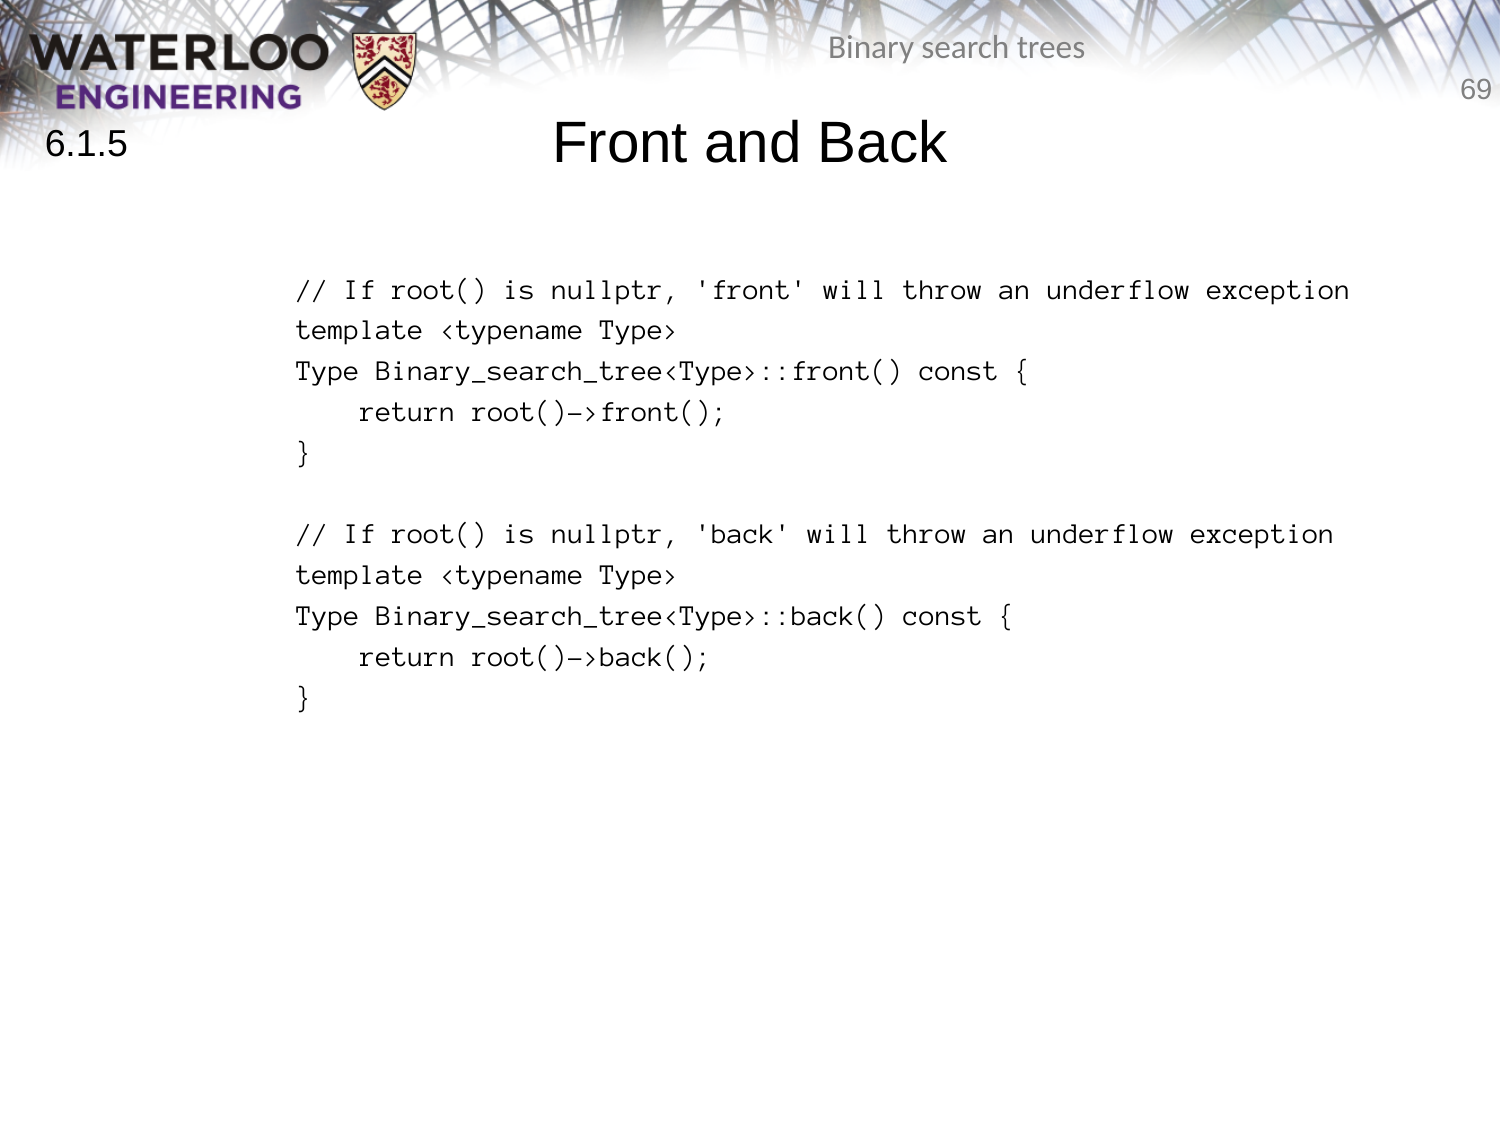

# Front and Back
6.1.5
		// If root() is nullptr, 'front' will throw an underflow exception
		template <typename Type>
		Type Binary_search_tree<Type>::front() const {
		    return root()->front();
		}

		// If root() is nullptr, 'back' will throw an underflow exception
		template <typename Type>
		Type Binary_search_tree<Type>::back() const {
		    return root()->back();
		}